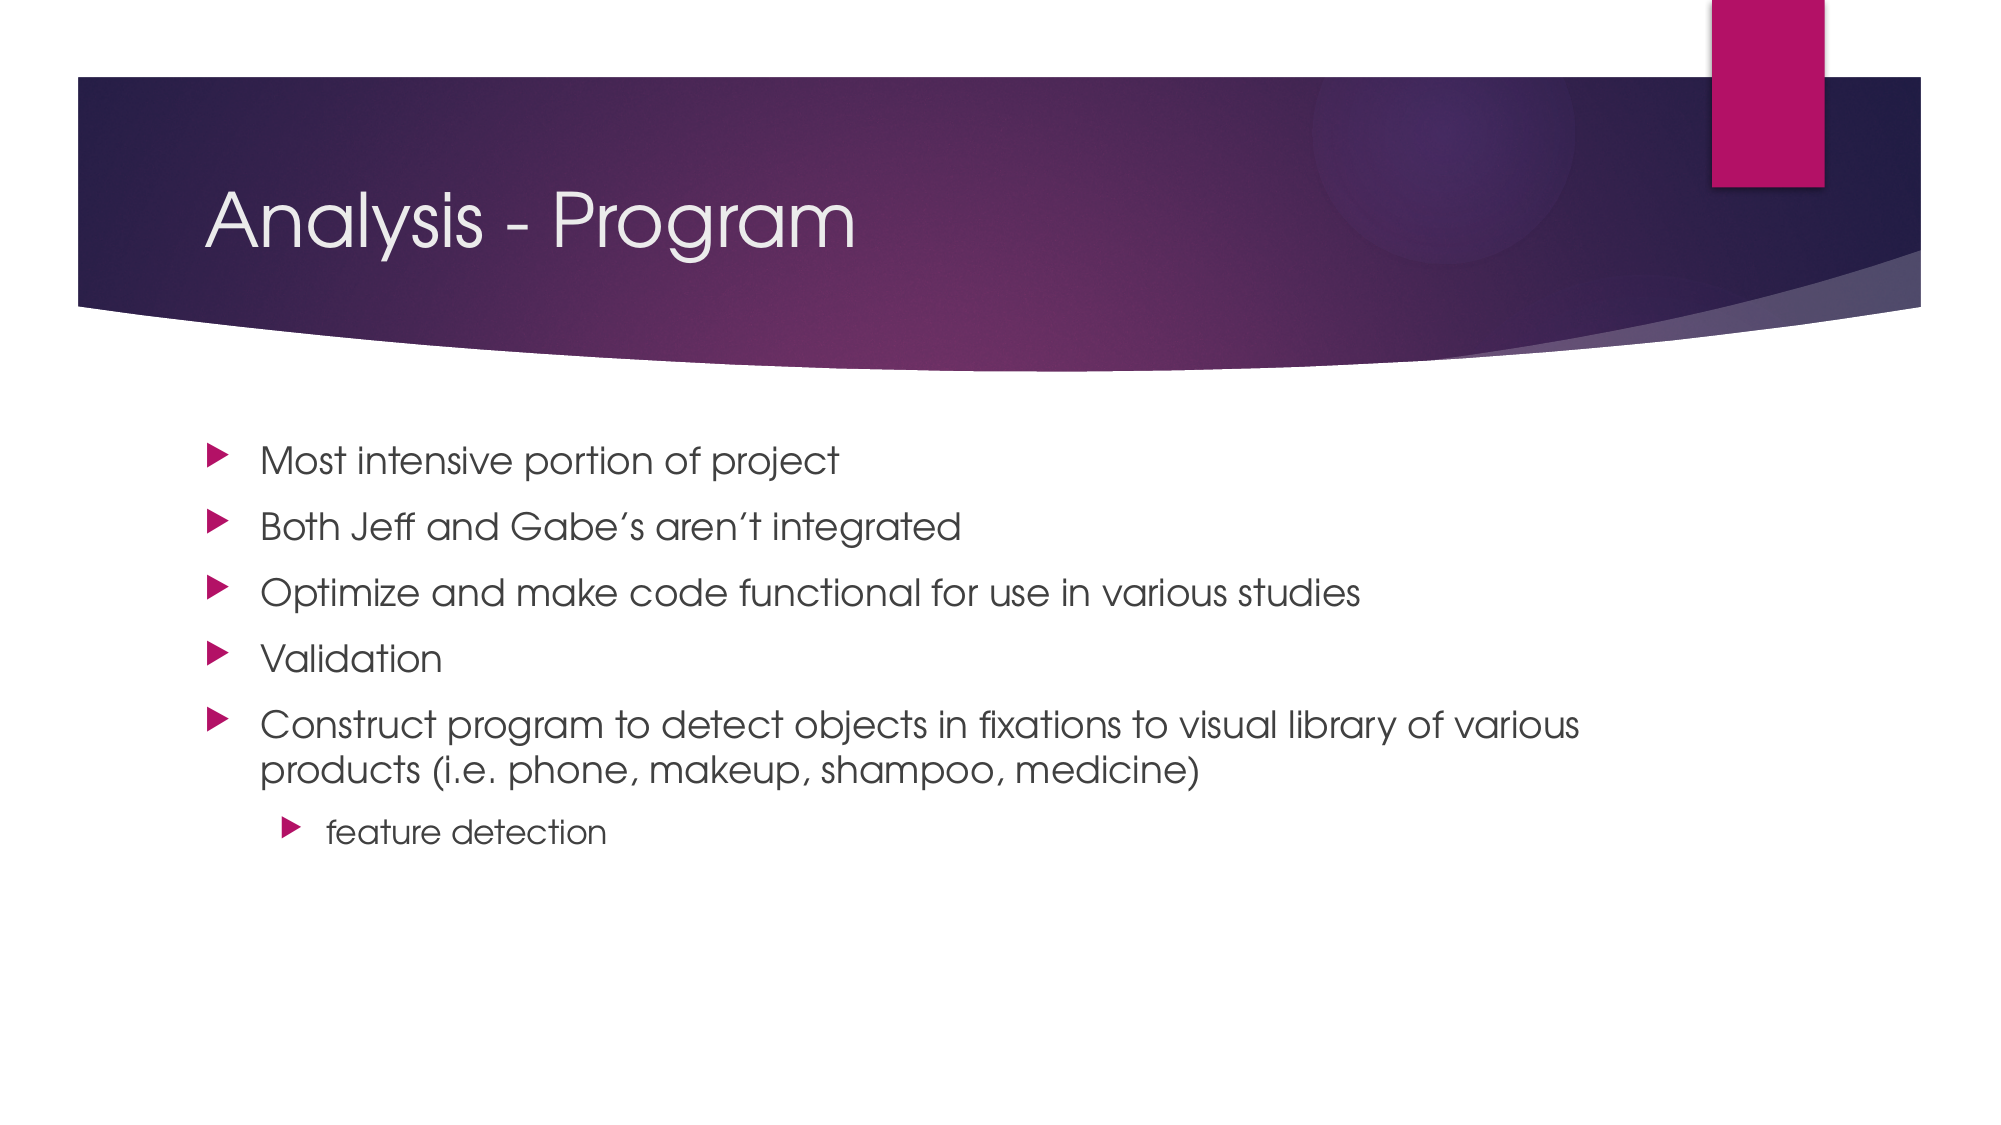

# Analysis - Program
Most intensive portion of project
Both Jeff and Gabe’s aren’t integrated
Optimize and make code functional for use in various studies
Validation
Construct program to detect objects in fixations to visual library of various products (i.e. phone, makeup, shampoo, medicine)
feature detection